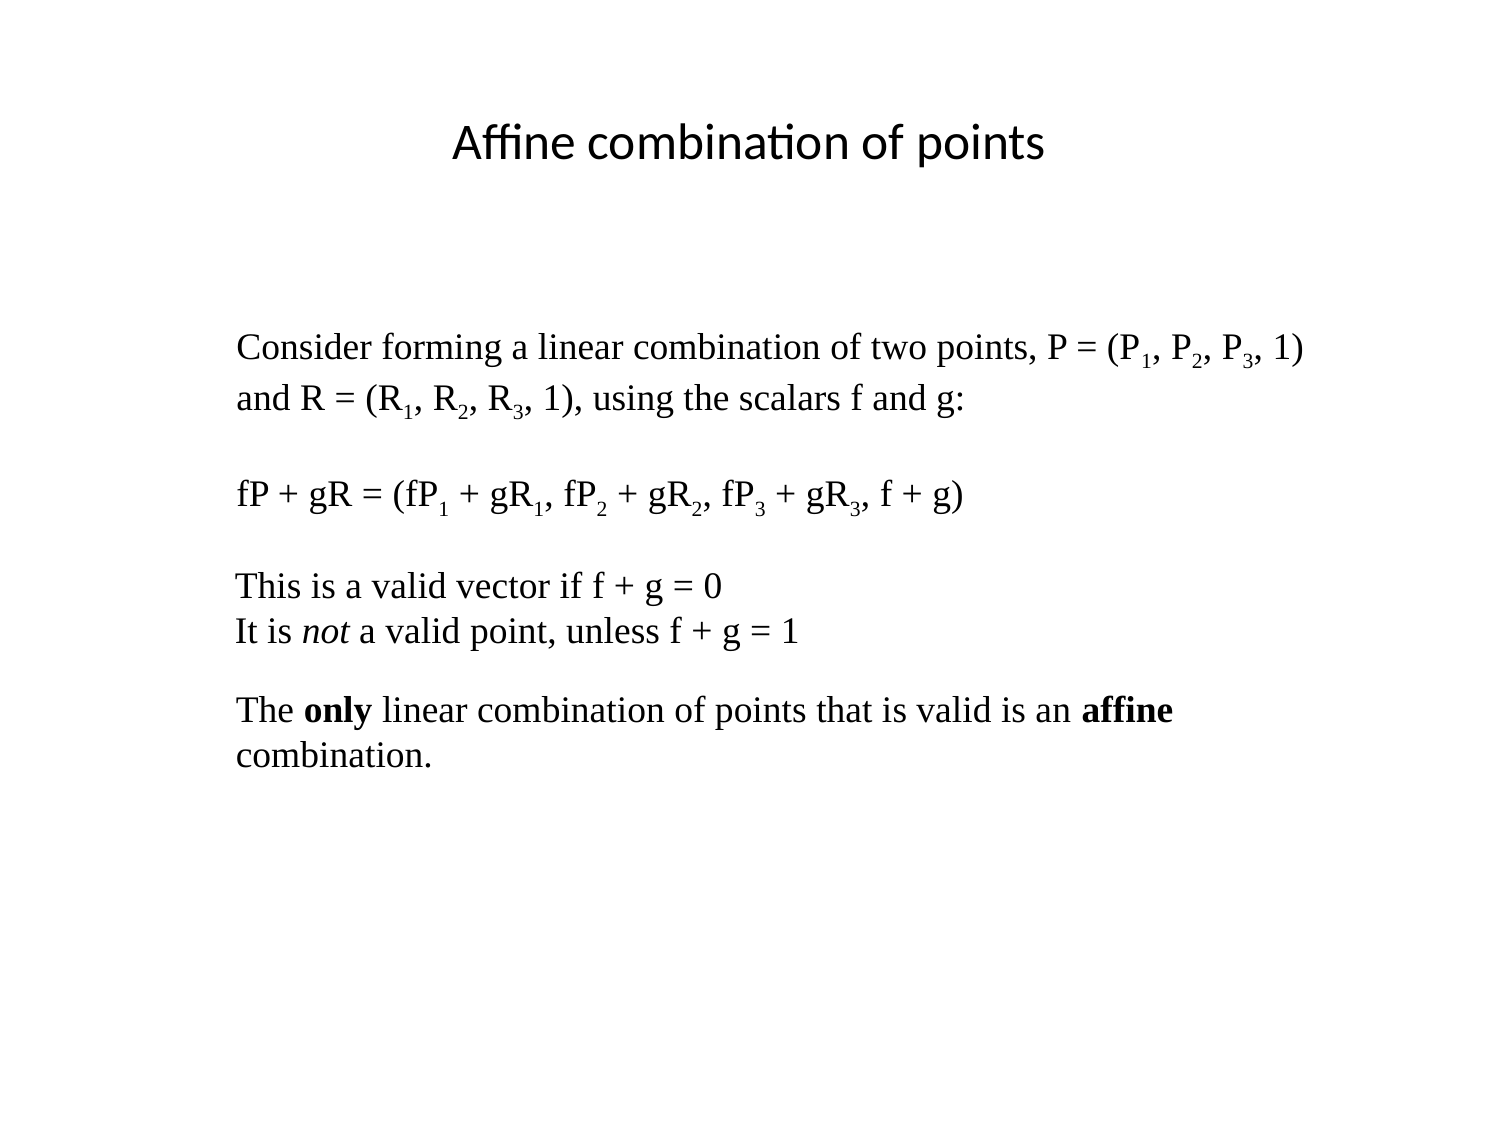

# Affine combination of points
Consider forming a linear combination of two points, P = (P1, P2, P3, 1)
and R = (R1, R2, R3, 1), using the scalars f and g:

fP + gR = (fP1 + gR1, fP2 + gR2, fP3 + gR3, f + g)
This is a valid vector if f + g = 0
It is not a valid point, unless f + g = 1
The only linear combination of points that is valid is an affine
combination.